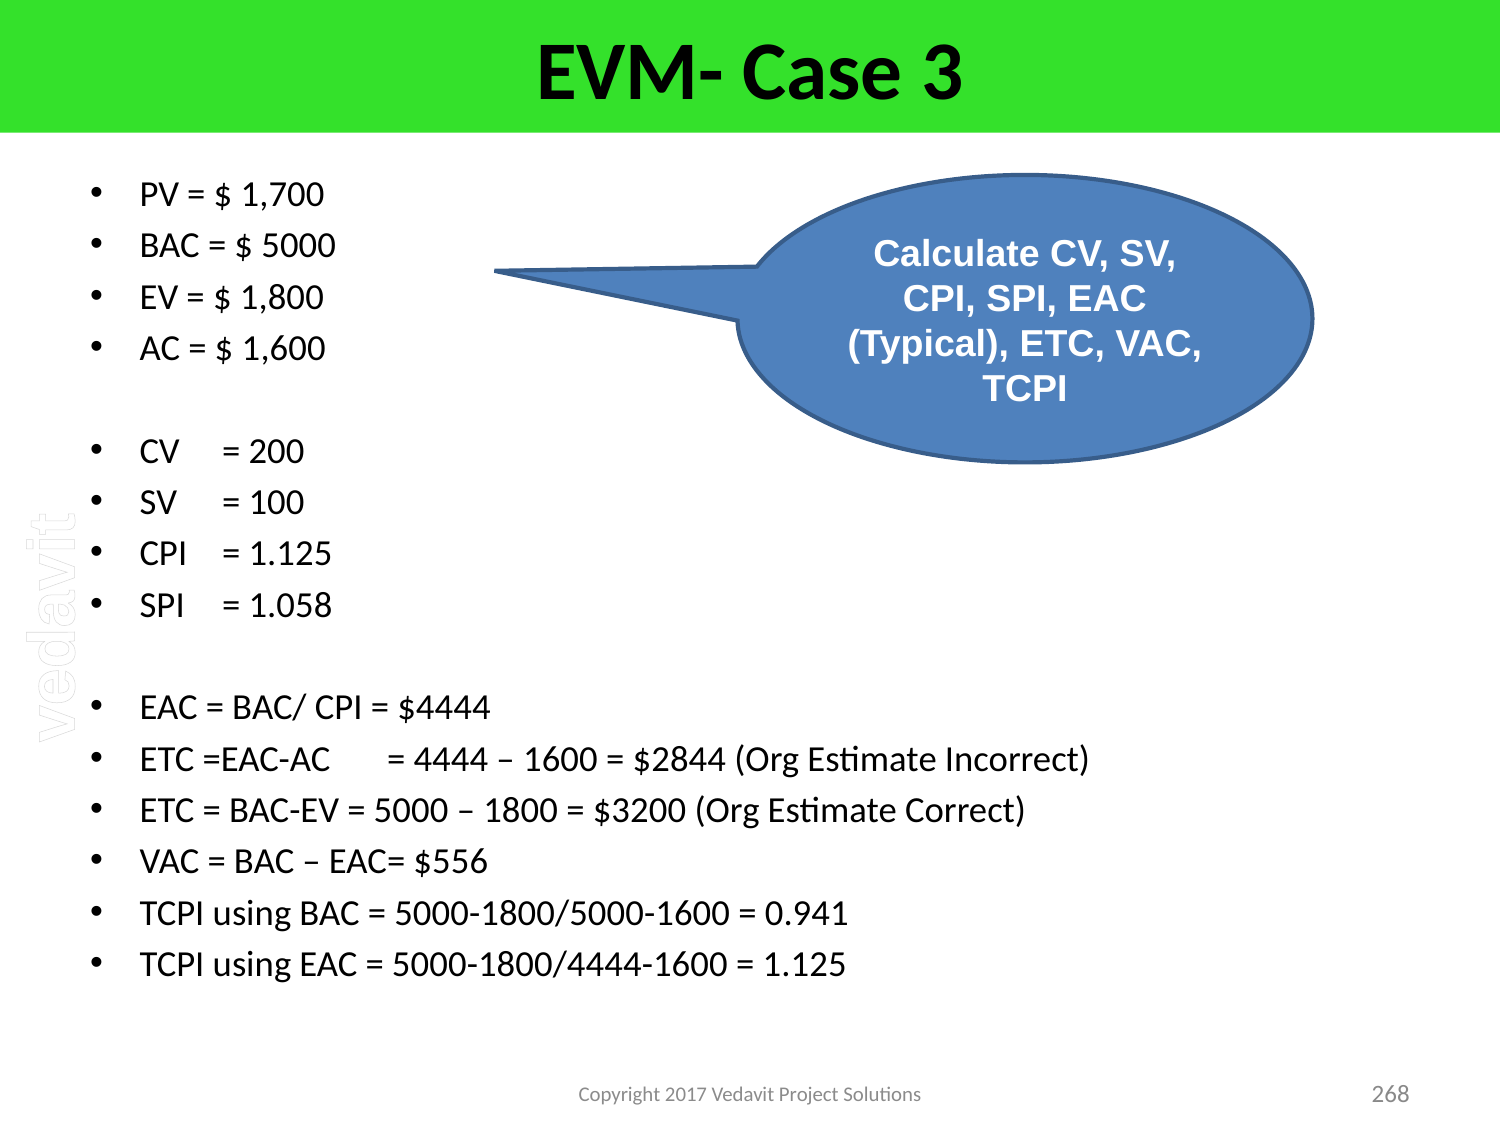

# EVM- Case 3
PV = $ 1,700
BAC = $ 5000
EV = $ 1,800
AC = $ 1,600

CV 	= 200
SV 	= 100
CPI 	= 1.125
SPI 	= 1.058

EAC = BAC/ CPI = $4444
ETC =EAC-AC	= 4444 – 1600 = $2844 (Org Estimate Incorrect)
ETC = BAC-EV = 5000 – 1800 = $3200 (Org Estimate Correct)
VAC = BAC – EAC= $556
TCPI using BAC = 5000-1800/5000-1600 = 0.941
TCPI using EAC = 5000-1800/4444-1600 = 1.125

Calculate CV, SV, CPI, SPI, EAC (Typical), ETC, VAC, TCPI
Copyright 2017 Vedavit Project Solutions
268